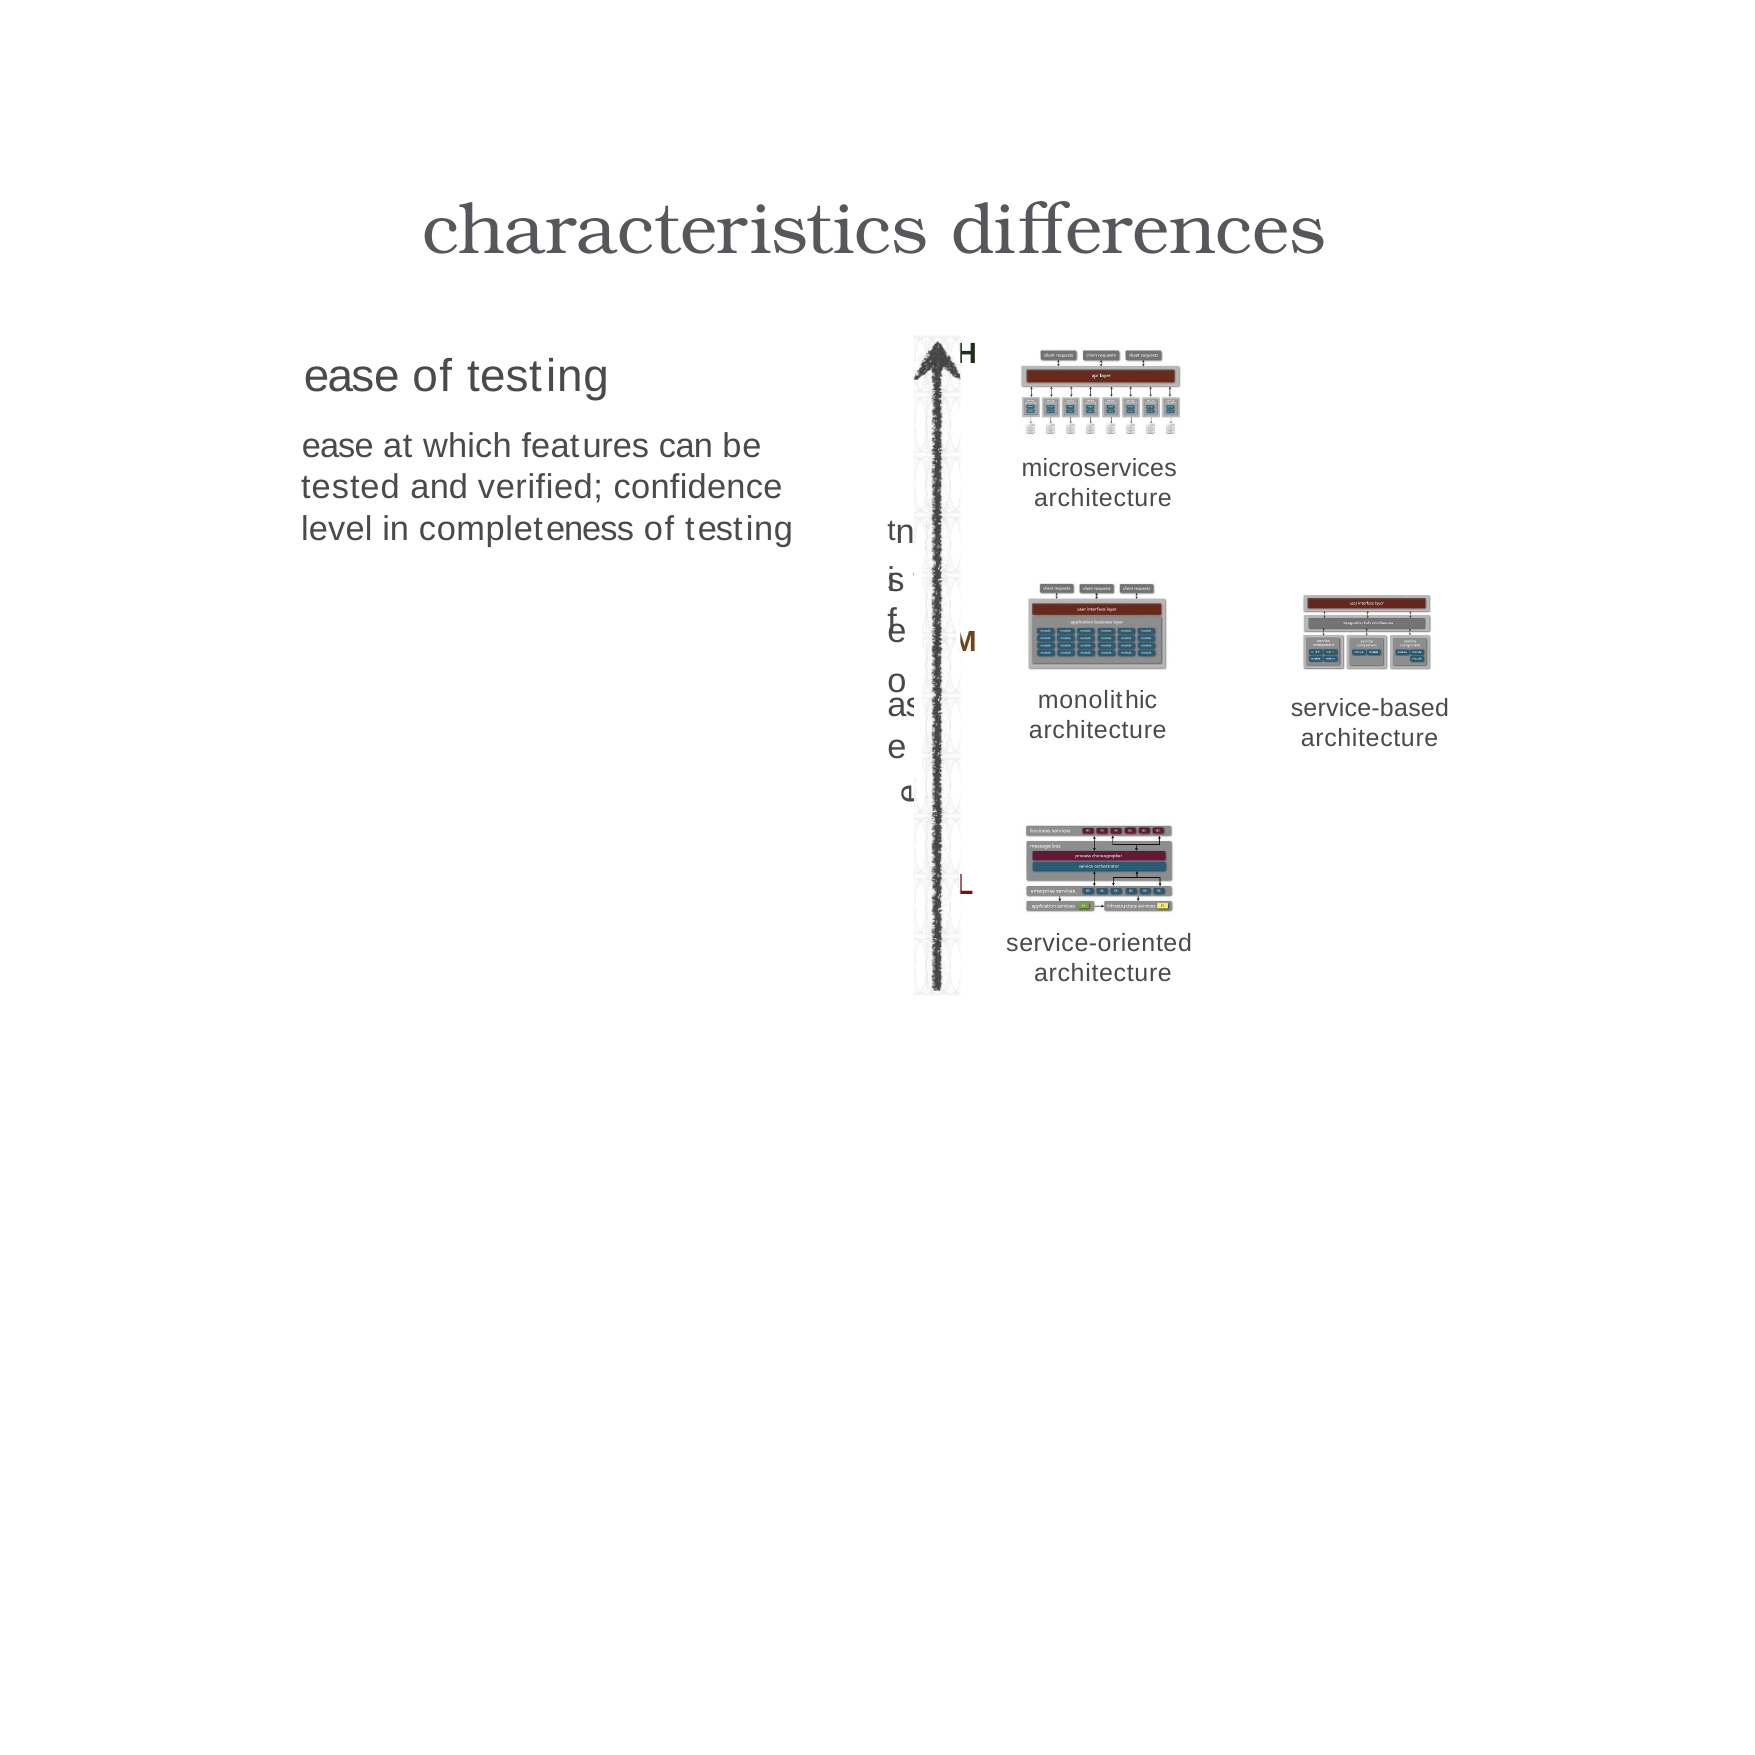

# characteristics differences
H

tng
s t
f

ase

ease of testing

ease at which features can be tested and verified; confidence level in completeness of testing
microservices architecture
i e o

M
monolithic architecture
service-based architecture
e

L
service-oriented architecture